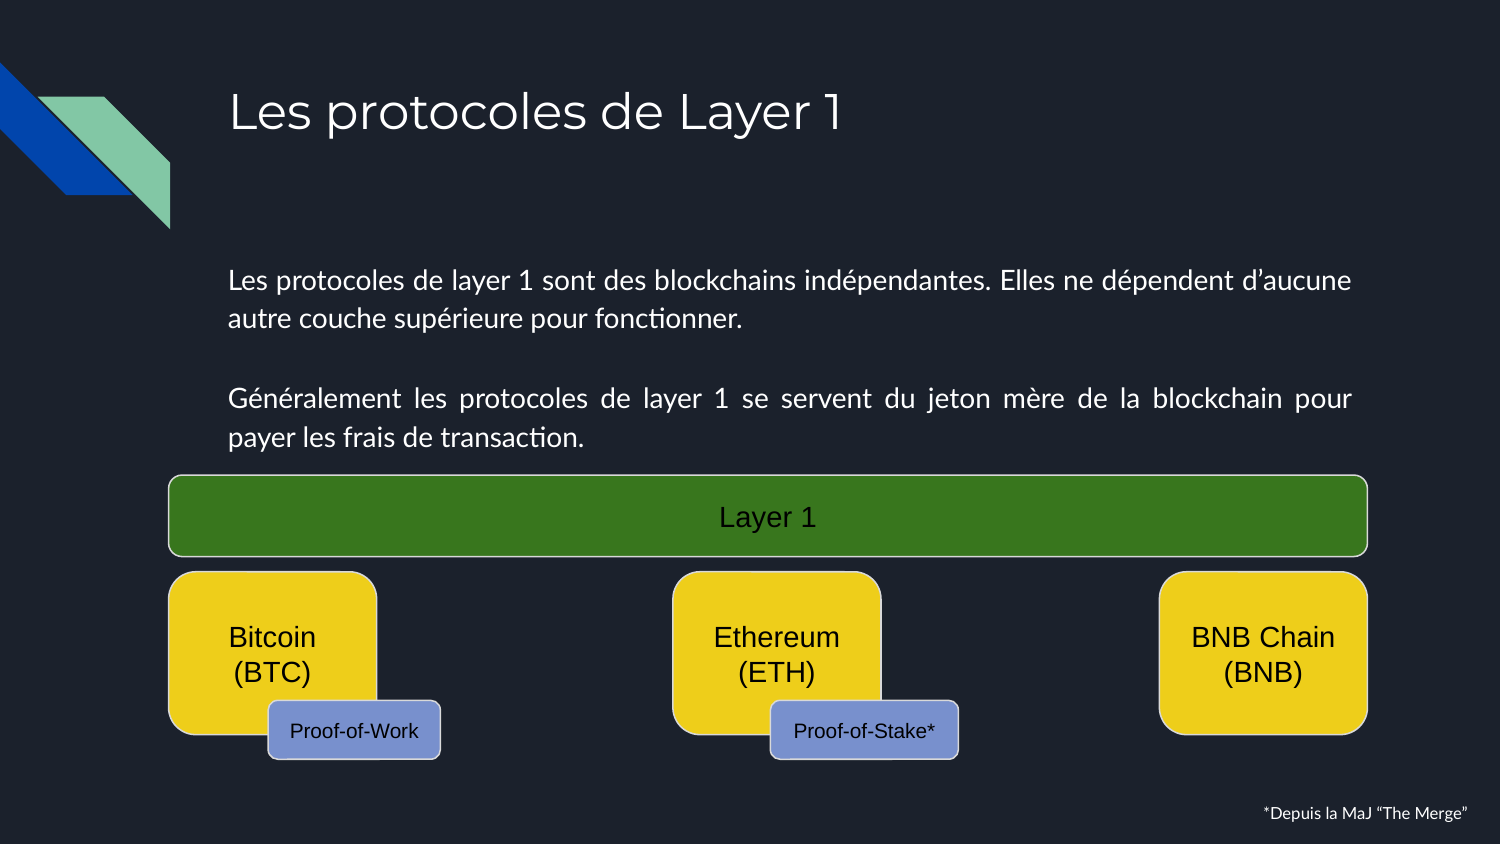

# Les protocoles de Layer 1
Les protocoles de layer 1 sont des blockchains indépendantes. Elles ne dépendent d’aucune autre couche supérieure pour fonctionner.
Généralement les protocoles de layer 1 se servent du jeton mère de la blockchain pour payer les frais de transaction.

Layer 1
Bitcoin
(BTC)
Ethereum
(ETH)
BNB Chain
(BNB)
Proof-of-Stake*
Proof-of-Work
*Depuis la MaJ “The Merge”